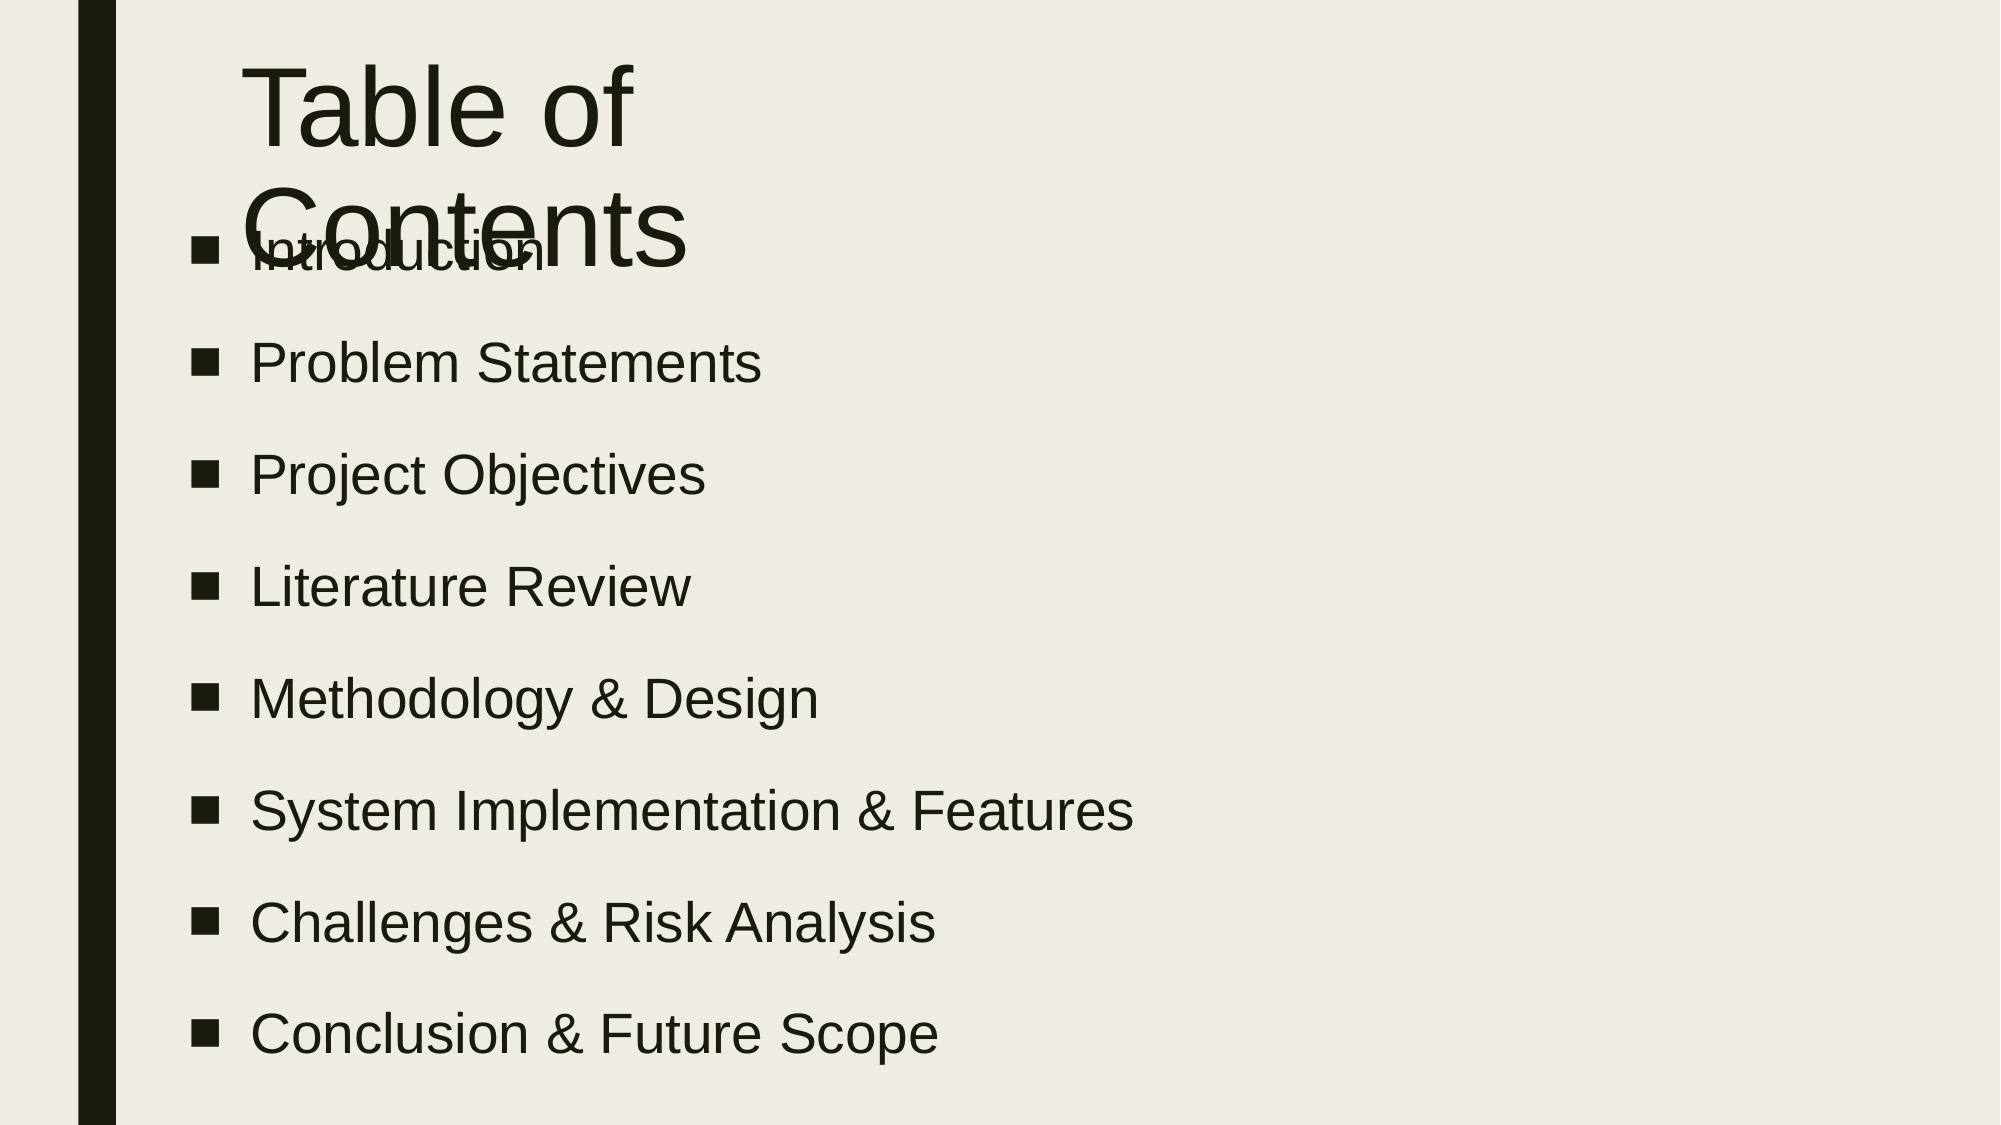

# Table of Contents

Introduction
Problem Statements
Project Objectives
Literature Review
Methodology & Design
System Implementation & Features
Challenges & Risk Analysis
Conclusion & Future Scope